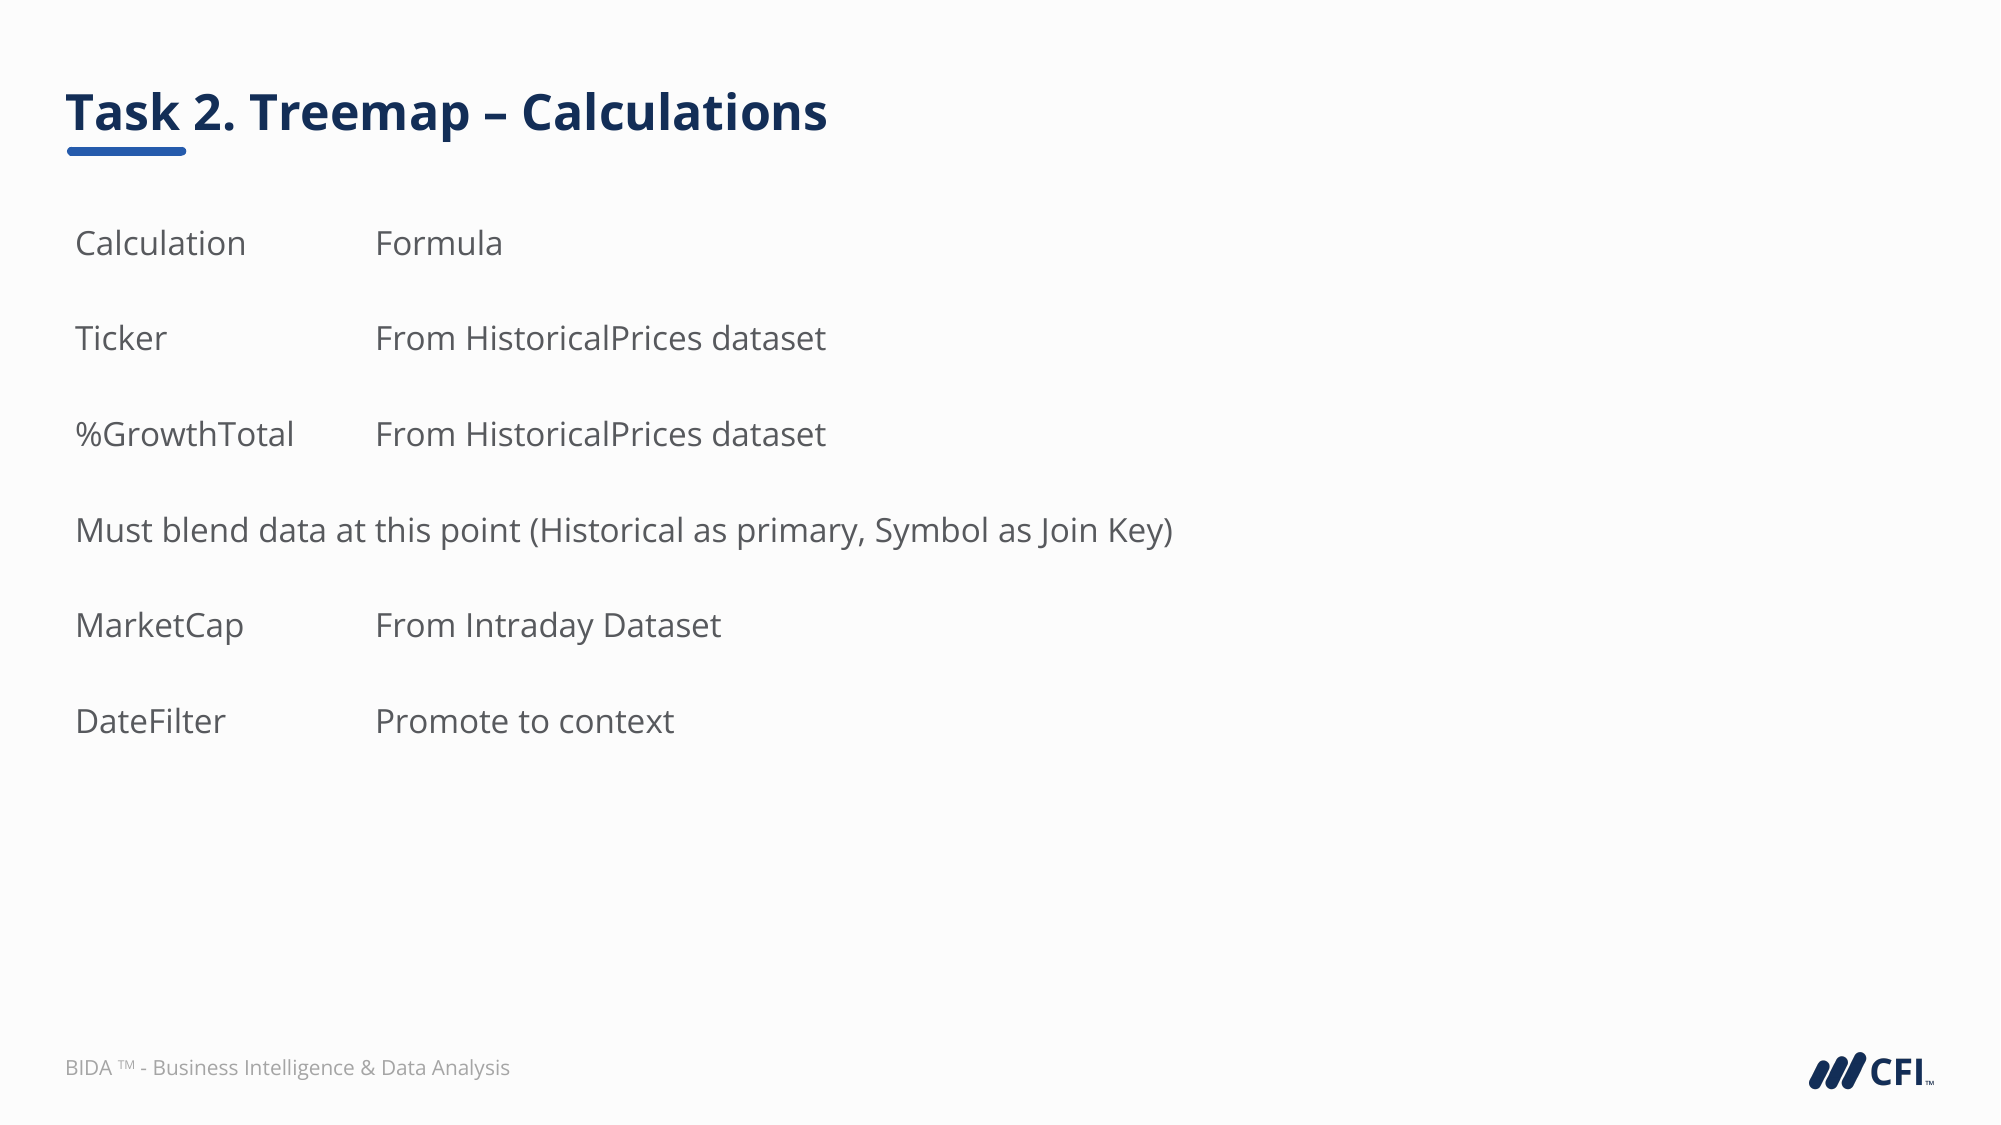

# Task 2. Treemap – Calculations
Calculation	Formula

Ticker		From HistoricalPrices dataset

%GrowthTotal	From HistoricalPrices dataset

Must blend data at this point (Historical as primary, Symbol as Join Key)

MarketCap	From Intraday Dataset

DateFilter	Promote to context